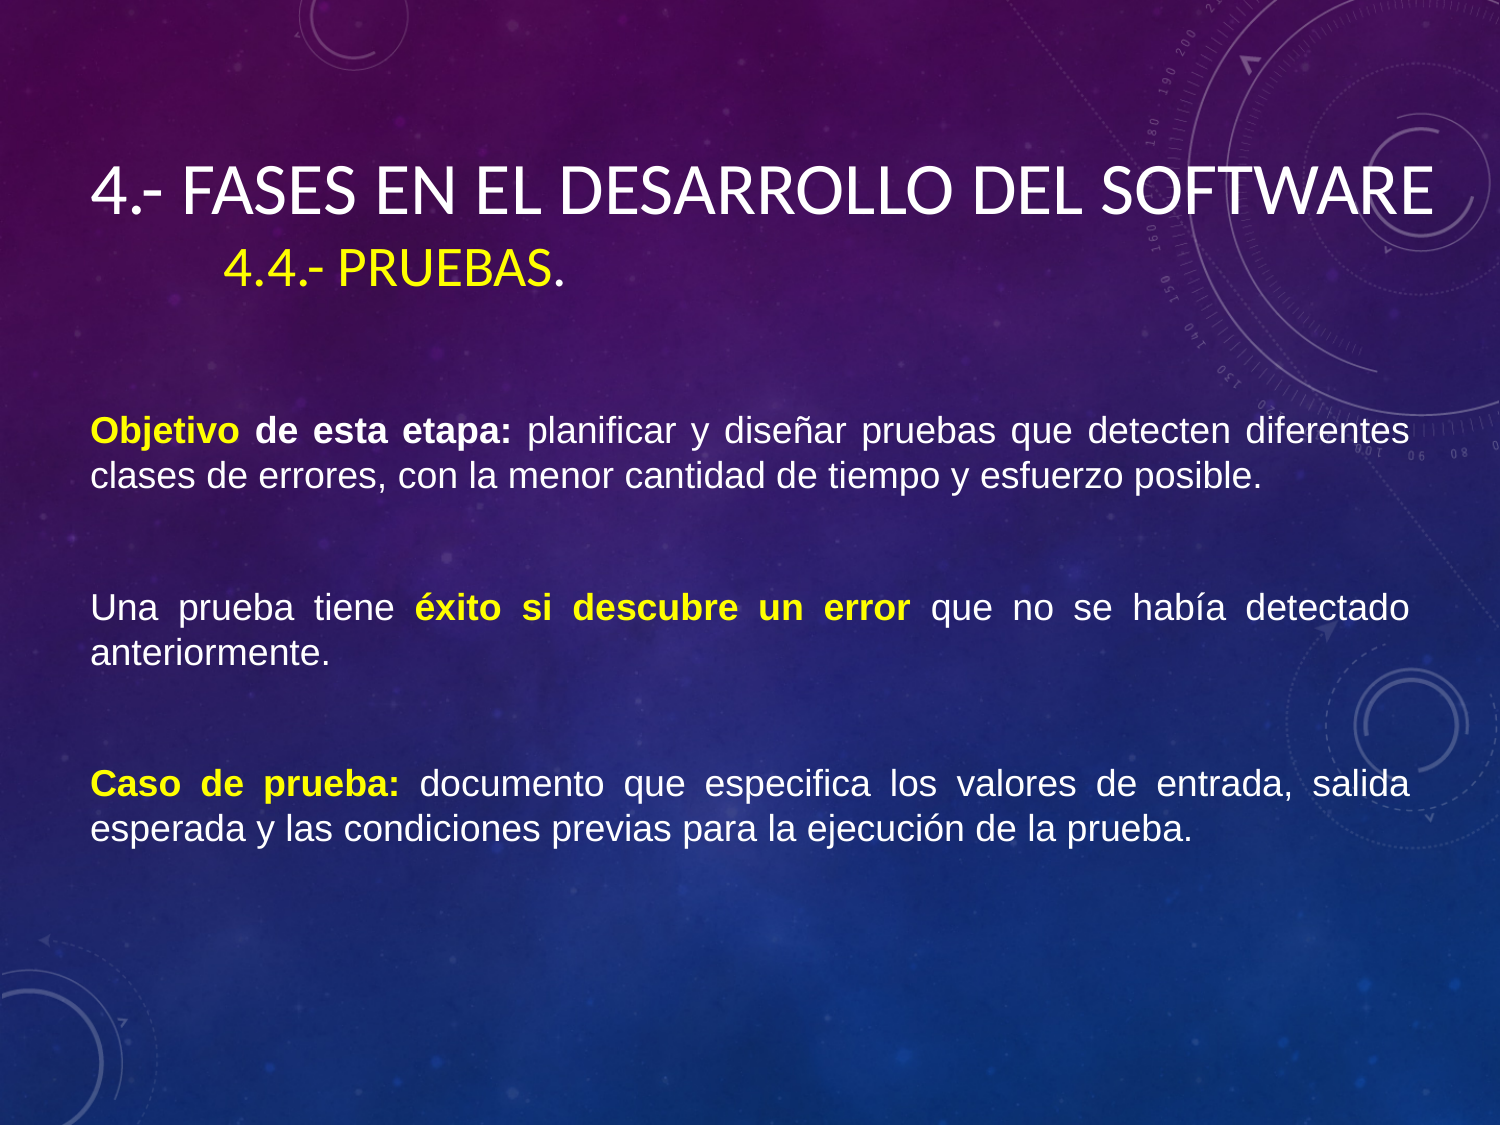

# 4.- Fases en el desarrollo del Software 4.4.- Pruebas.
Objetivo de esta etapa: planificar y diseñar pruebas que detecten diferentes clases de errores, con la menor cantidad de tiempo y esfuerzo posible.

Una prueba tiene éxito si descubre un error que no se había detectado anteriormente.

Caso de prueba: documento que especifica los valores de entrada, salida esperada y las condiciones previas para la ejecución de la prueba.